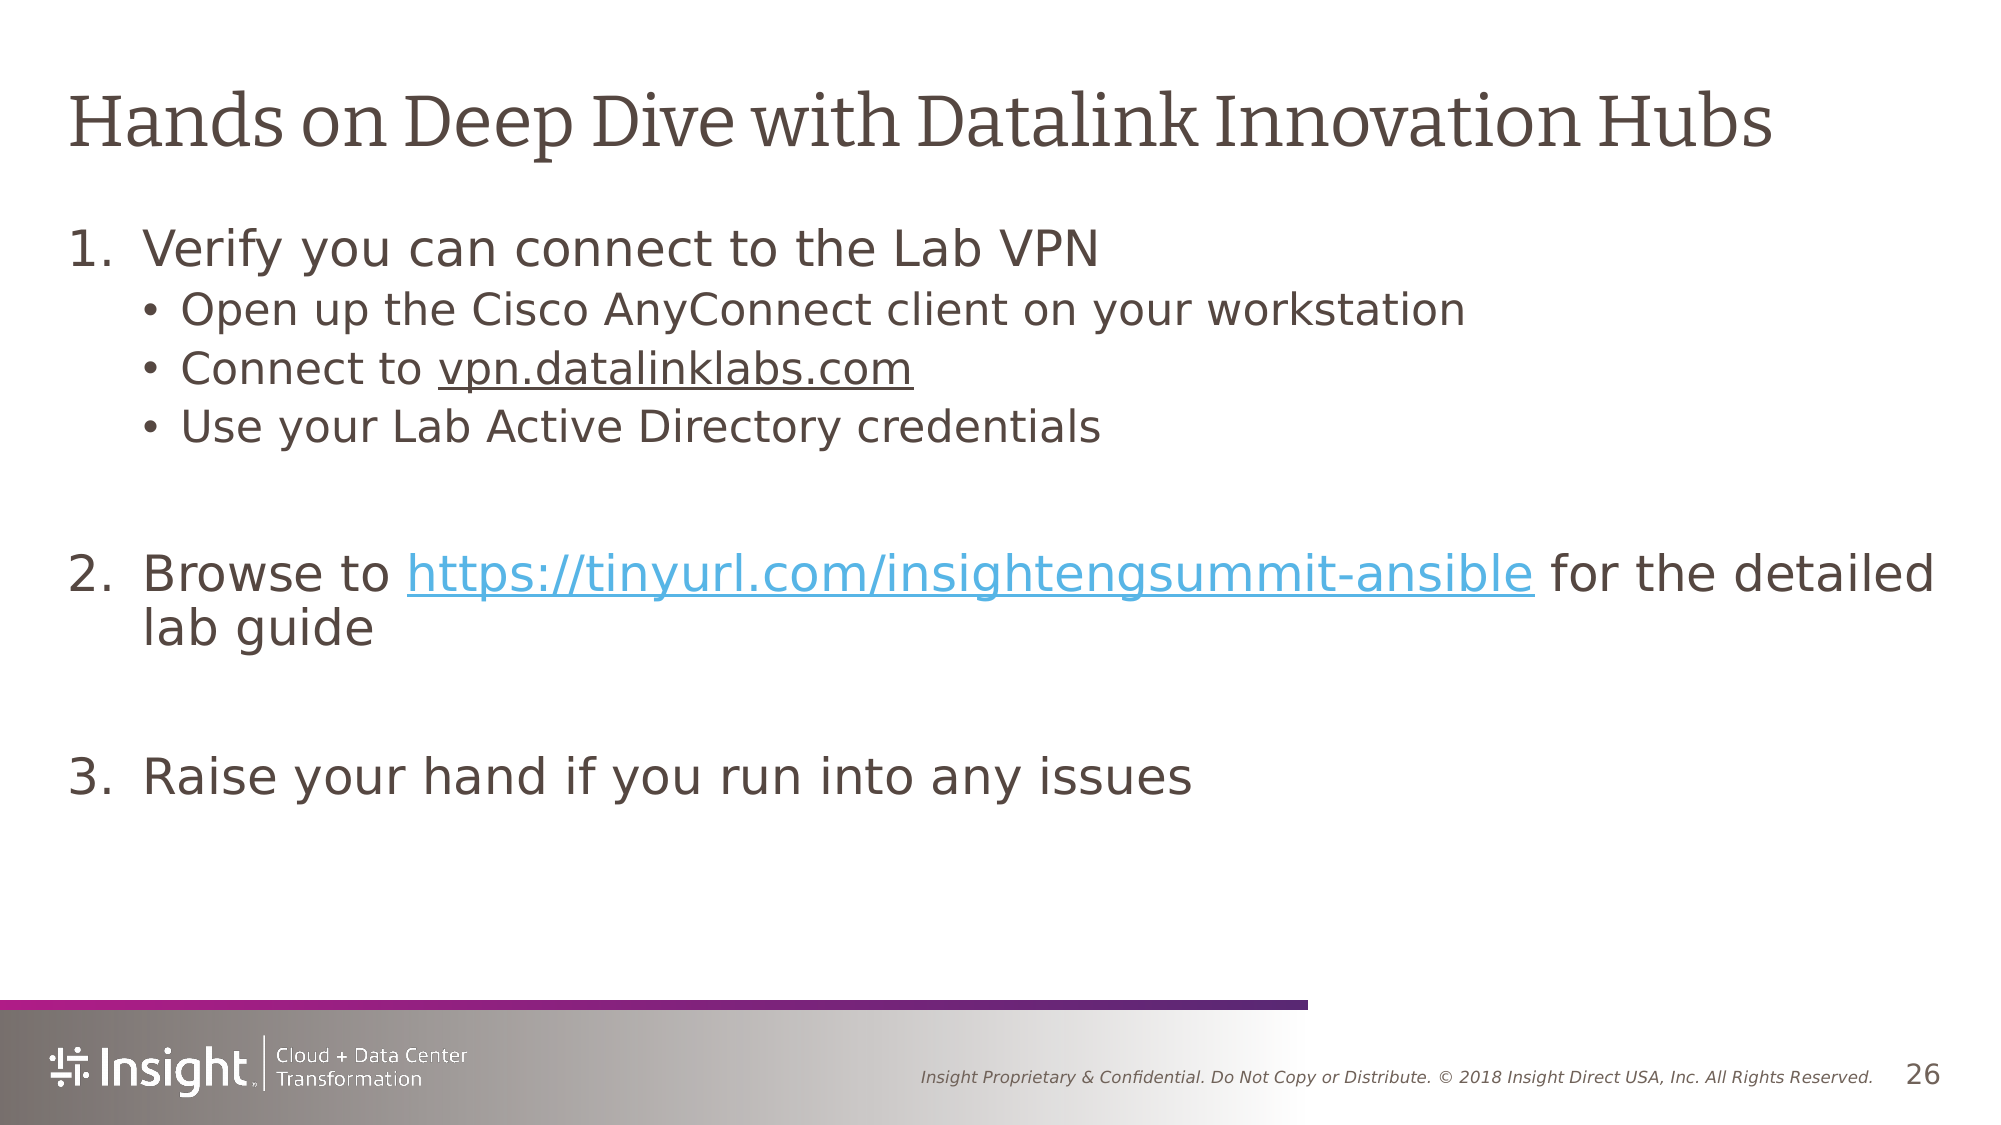

# Hands on Deep Dive with Datalink Innovation Hubs
Verify you can connect to the Lab VPN
Open up the Cisco AnyConnect client on your workstation
Connect to vpn.datalinklabs.com
Use your Lab Active Directory credentials

Browse to https://tinyurl.com/insightengsummit-ansible for the detailed lab guide

Raise your hand if you run into any issues